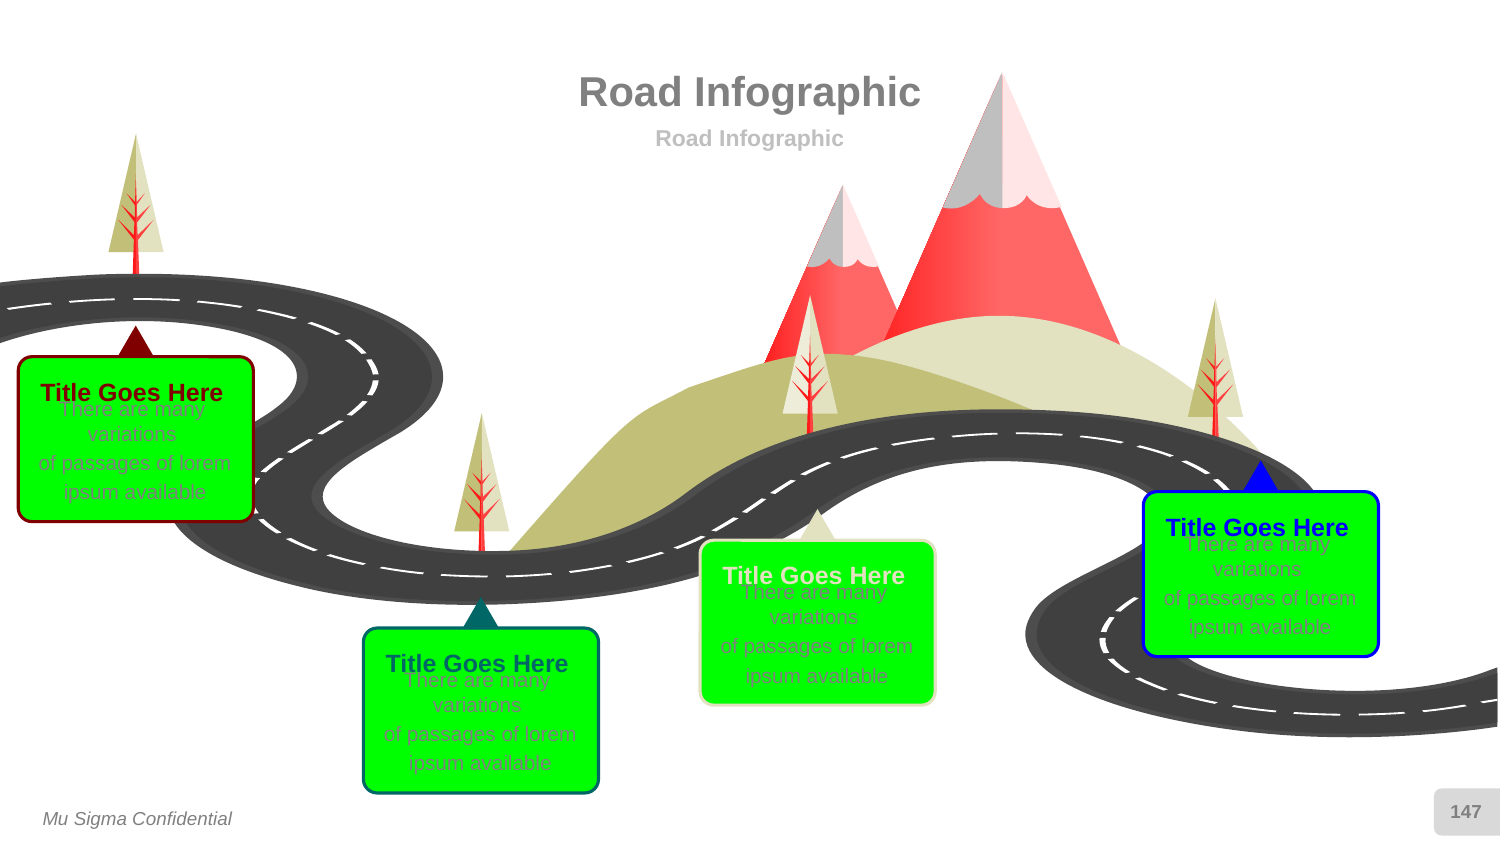

# Road Infographic

Road Infographic

Title Goes Here
There are many variations
 of passages of lorem
 ipsum available

Title Goes Here
There are many variations
 of passages of lorem
 ipsum available

Title Goes Here
There are many variations
 of passages of lorem
 ipsum available

Title Goes Here
There are many variations
 of passages of lorem
 ipsum available
147